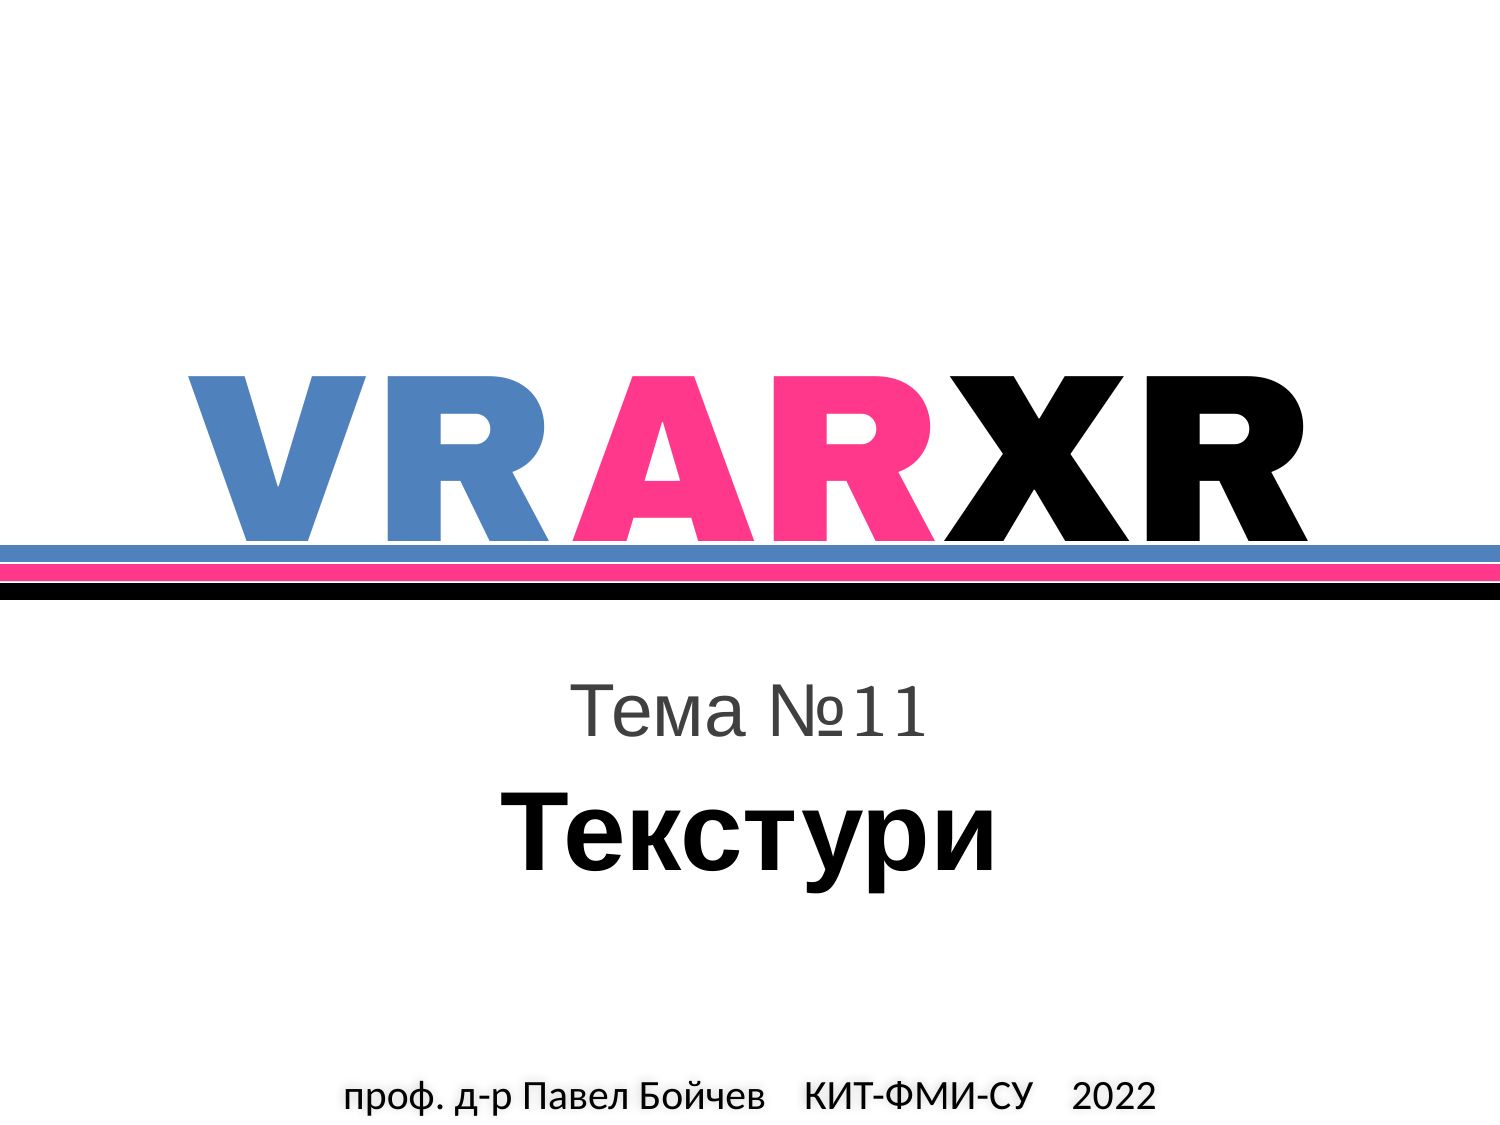

Тема №11
Текстури
# проф. д-р Павел Бойчев    КИТ-ФМИ-СУ    2022